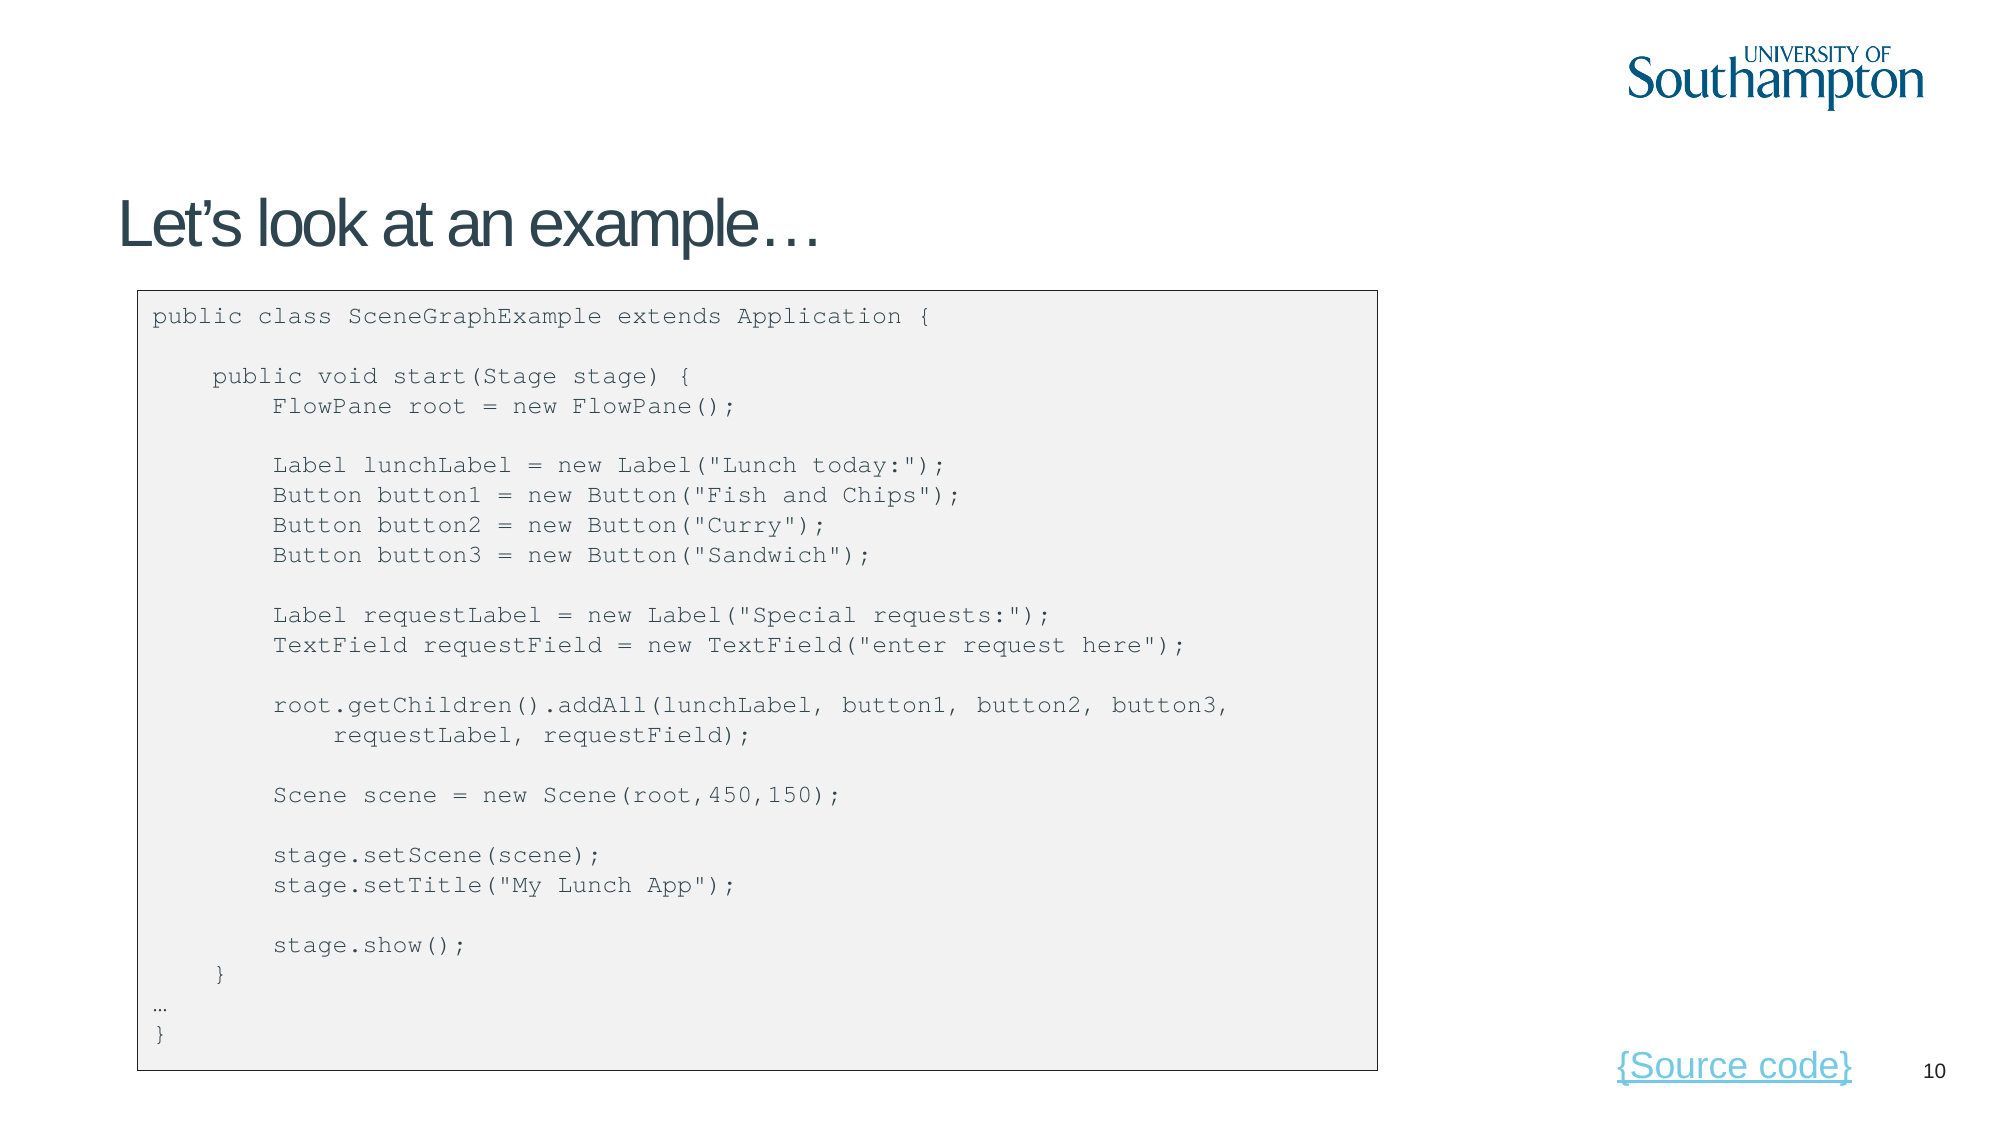

# Let’s look at an example…
public class SceneGraphExample extends Application {

    public void start(Stage stage) {
        FlowPane root = new FlowPane();

        Label lunchLabel = new Label("Lunch today:");
        Button button1 = new Button("Fish and Chips");
        Button button2 = new Button("Curry");
        Button button3 = new Button("Sandwich");

        Label requestLabel = new Label("Special requests:");
        TextField requestField = new TextField("enter request here");

        root.getChildren().addAll(lunchLabel, button1, button2, button3,
            requestLabel, requestField);

        Scene scene = new Scene(root,450,150);

        stage.setScene(scene);
        stage.setTitle("My Lunch App");

        stage.show();
    }
…
}
{Source code}